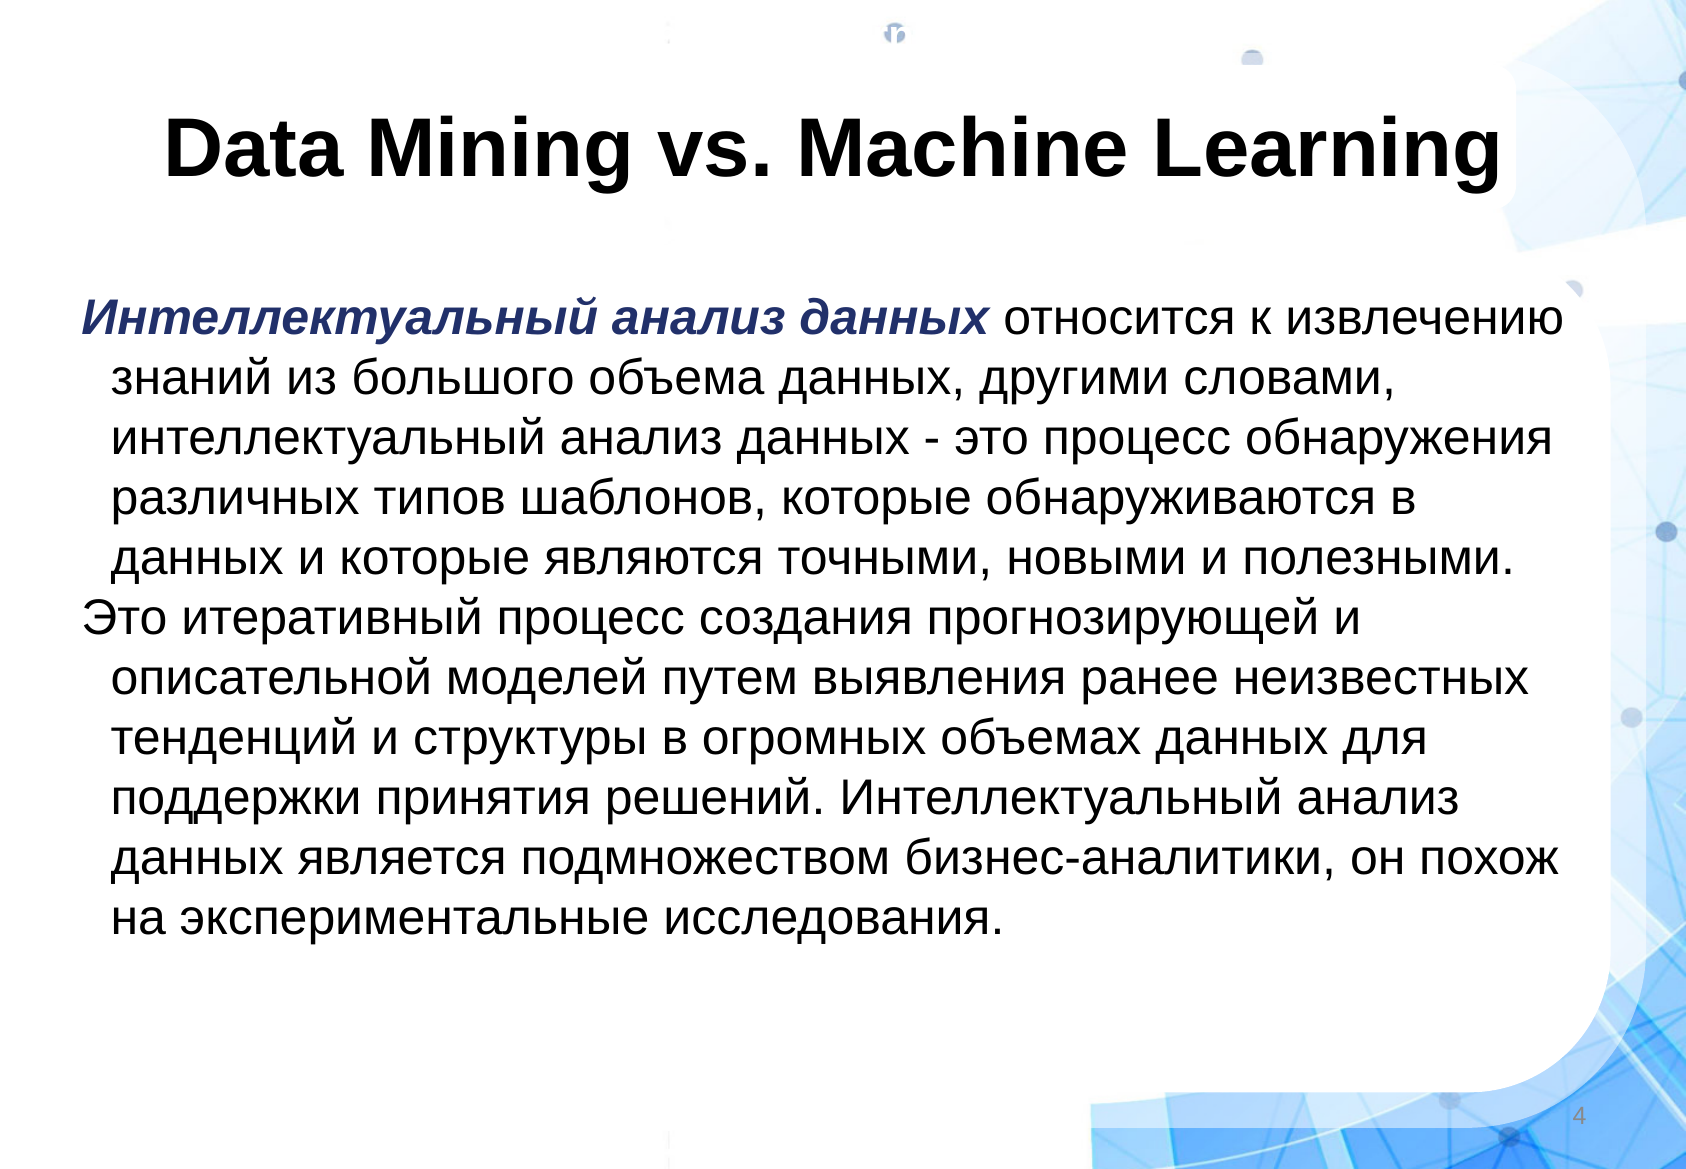

Machine Learning

Data Mining vs. Machine Learning

Интеллектуальный анализ данных относится к извлечению знаний из большого объема данных, другими словами, интеллектуальный анализ данных - это процесс обнаружения различных типов шаблонов, которые обнаруживаются в данных и которые являются точными, новыми и полезными.
Это итеративный процесс создания прогнозирующей и описательной моделей путем выявления ранее неизвестных тенденций и структуры в огромных объемах данных для поддержки принятия решений. Интеллектуальный анализ данных является подмножеством бизнес-аналитики, он похож на экспериментальные исследования.

4